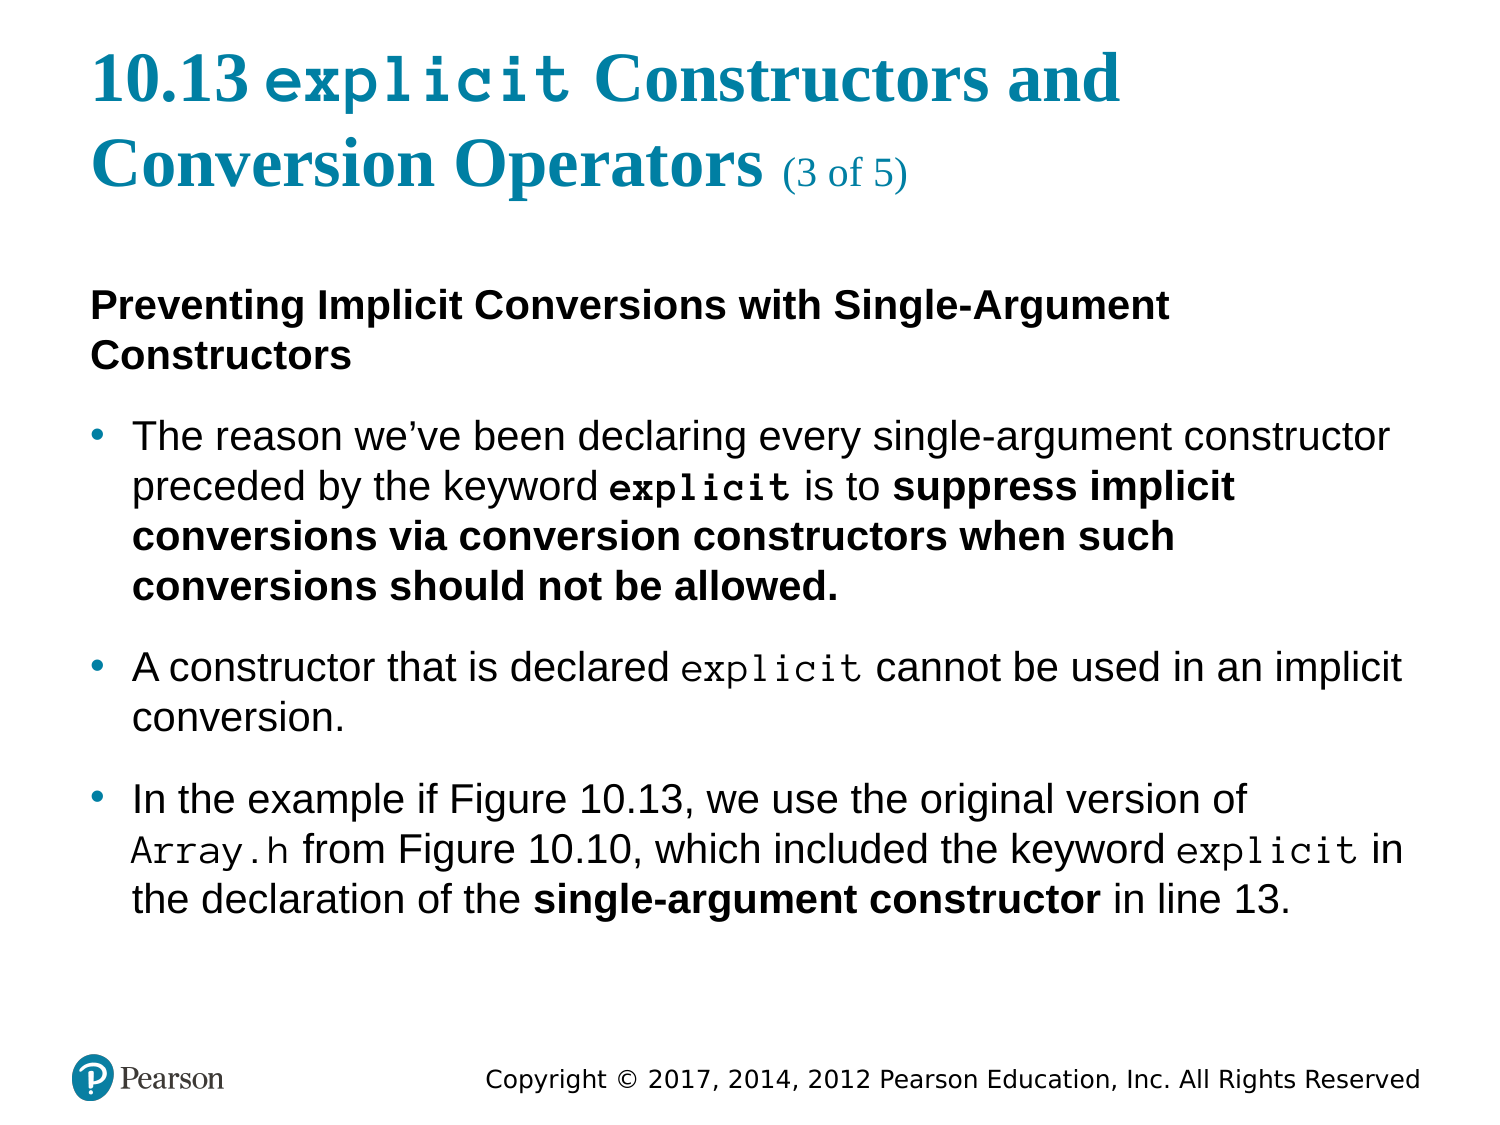

# 10.13 explicit Constructors and Conversion Operators (3 of 5)
Preventing Implicit Conversions with Single-Argument Constructors
The reason we’ve been declaring every single-argument constructor preceded by the keyword explicit is to suppress implicit conversions via conversion constructors when such conversions should not be allowed.
A constructor that is declared explicit cannot be used in an implicit conversion.
In the example if Figure 10.13, we use the original version of Array.h from Figure 10.10, which included the keyword explicit in the declaration of the single-argument constructor in line 13.